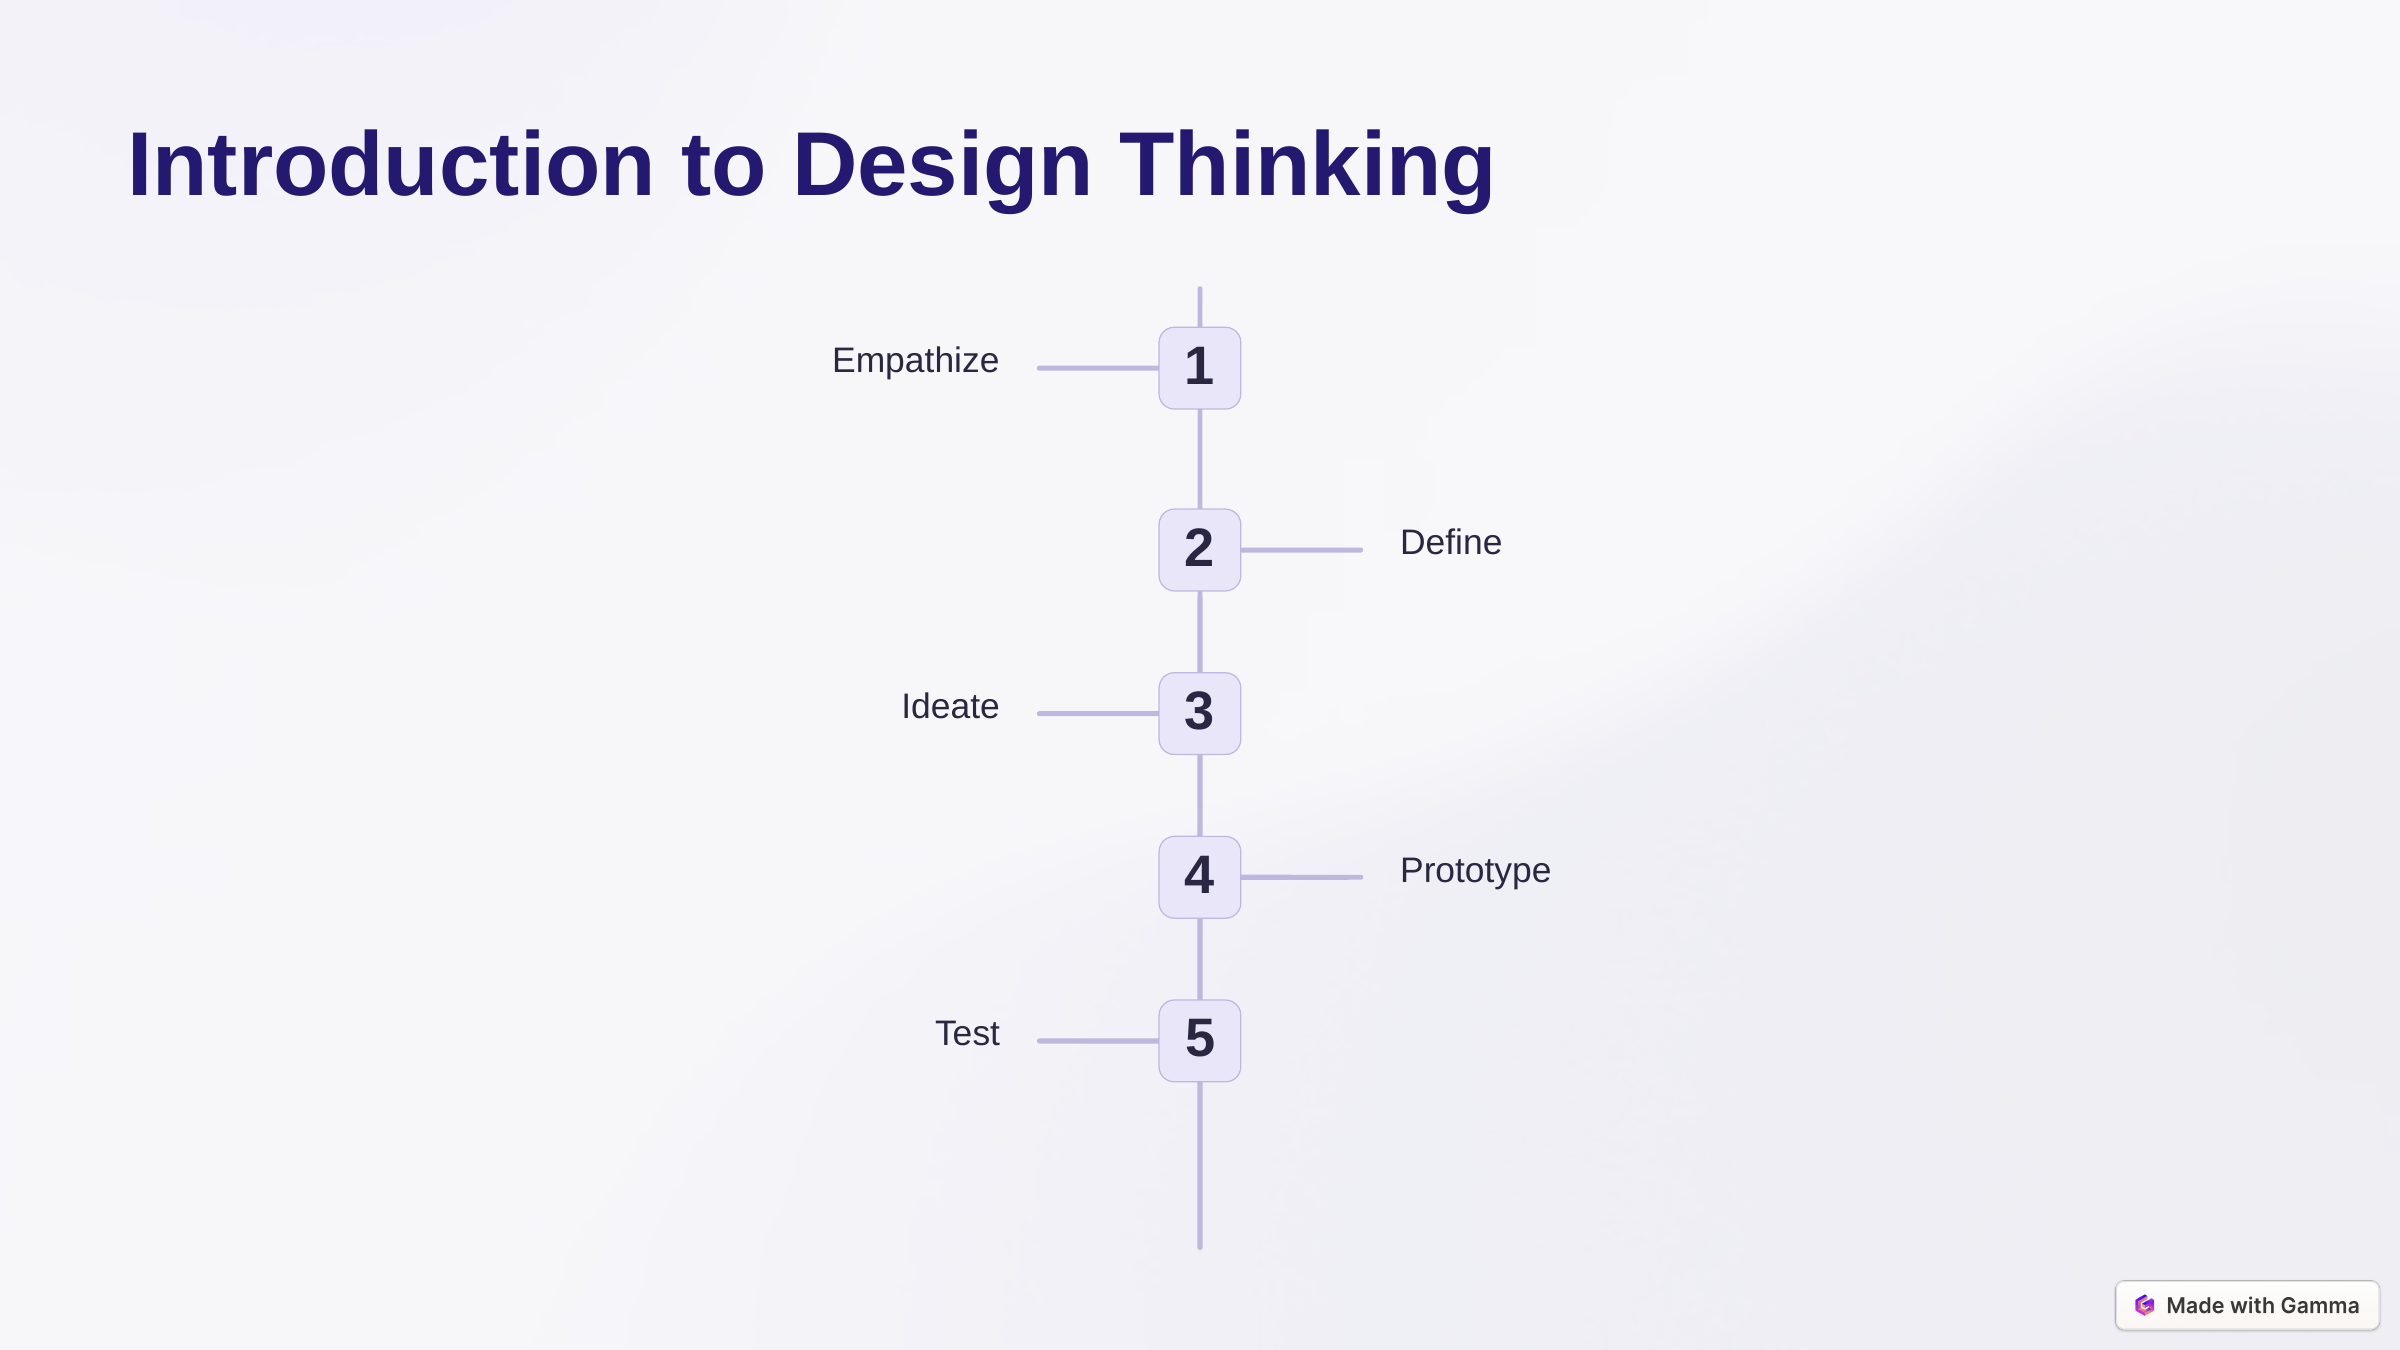

Introduction to Design Thinking

Empathize

1

Define

2

Ideate

3

Prototype

4

Test

5